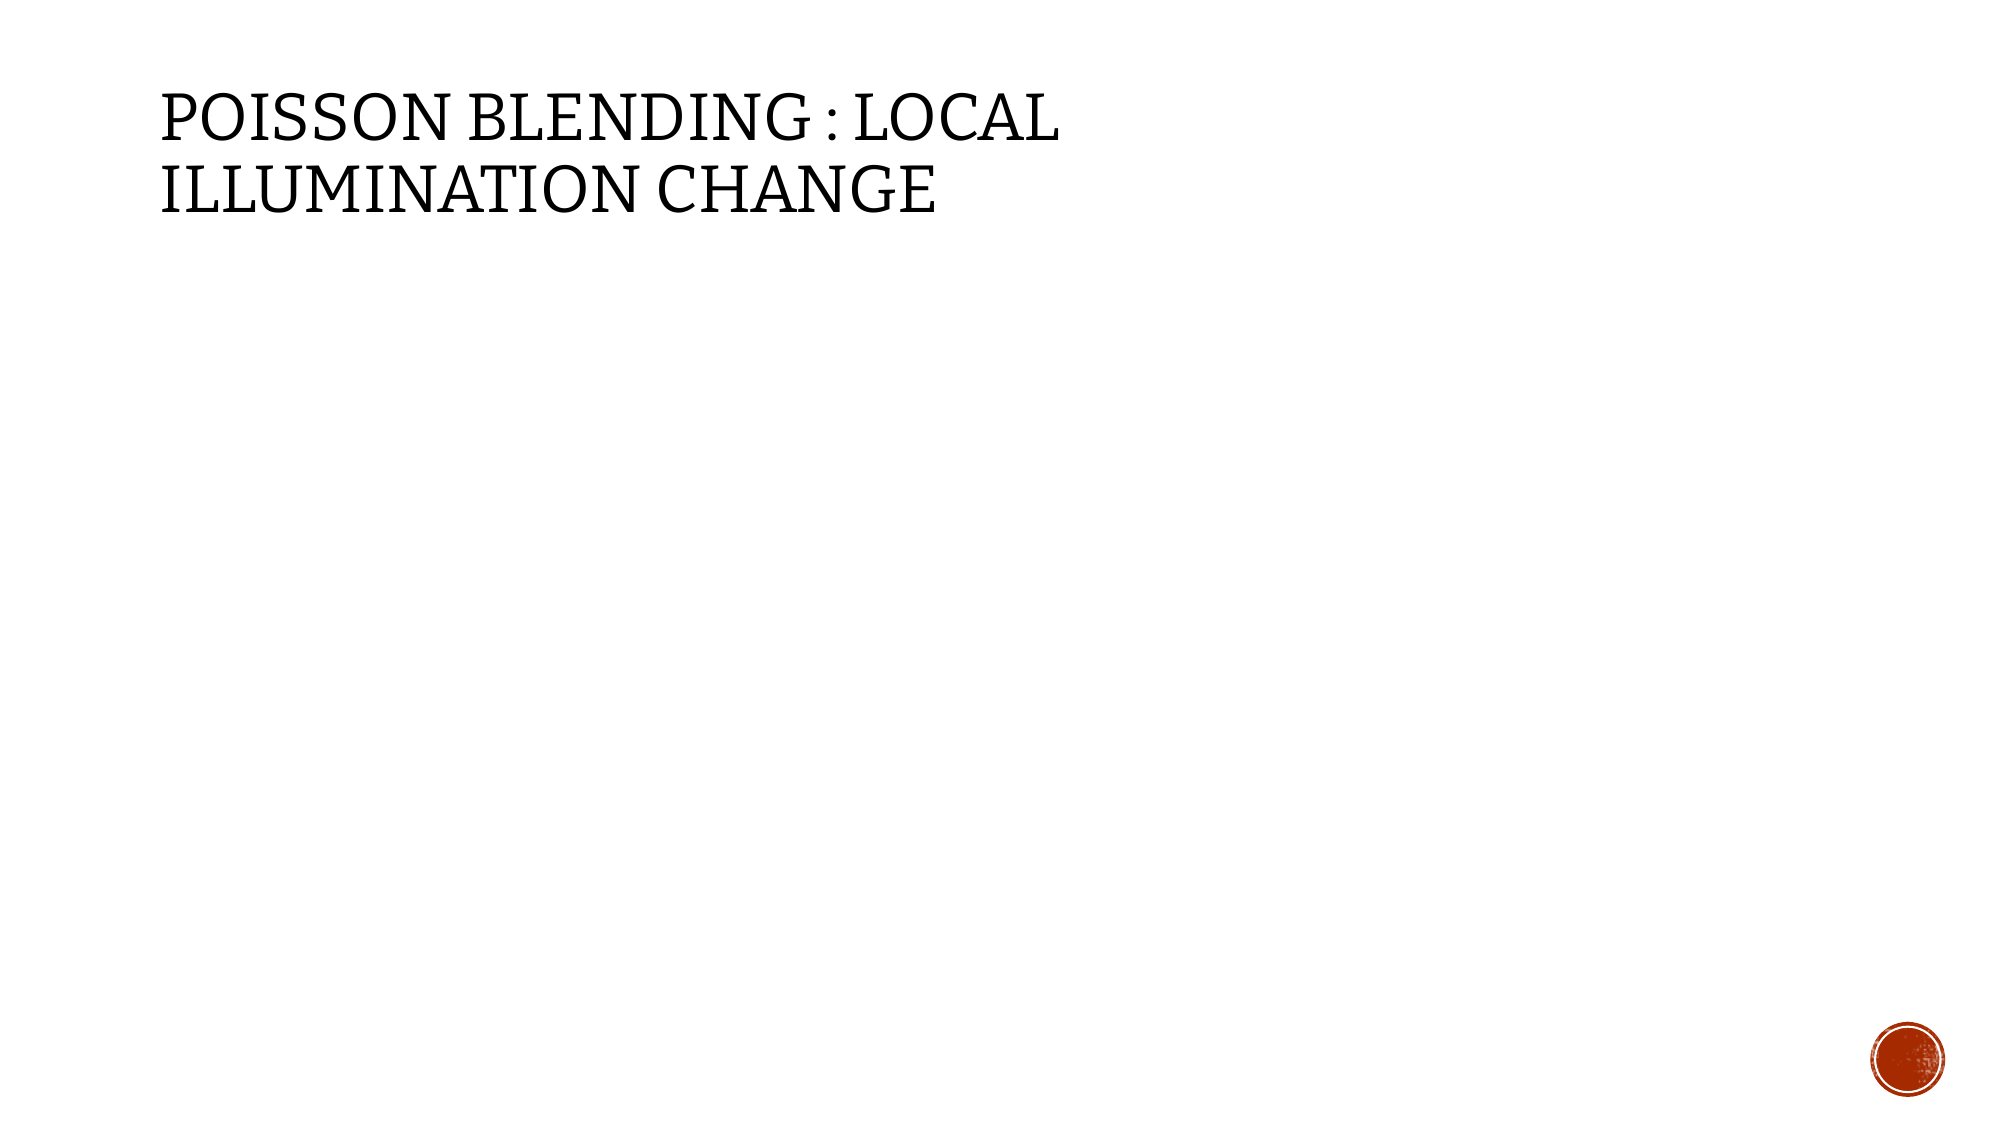

# Poisson blending : local illumination change